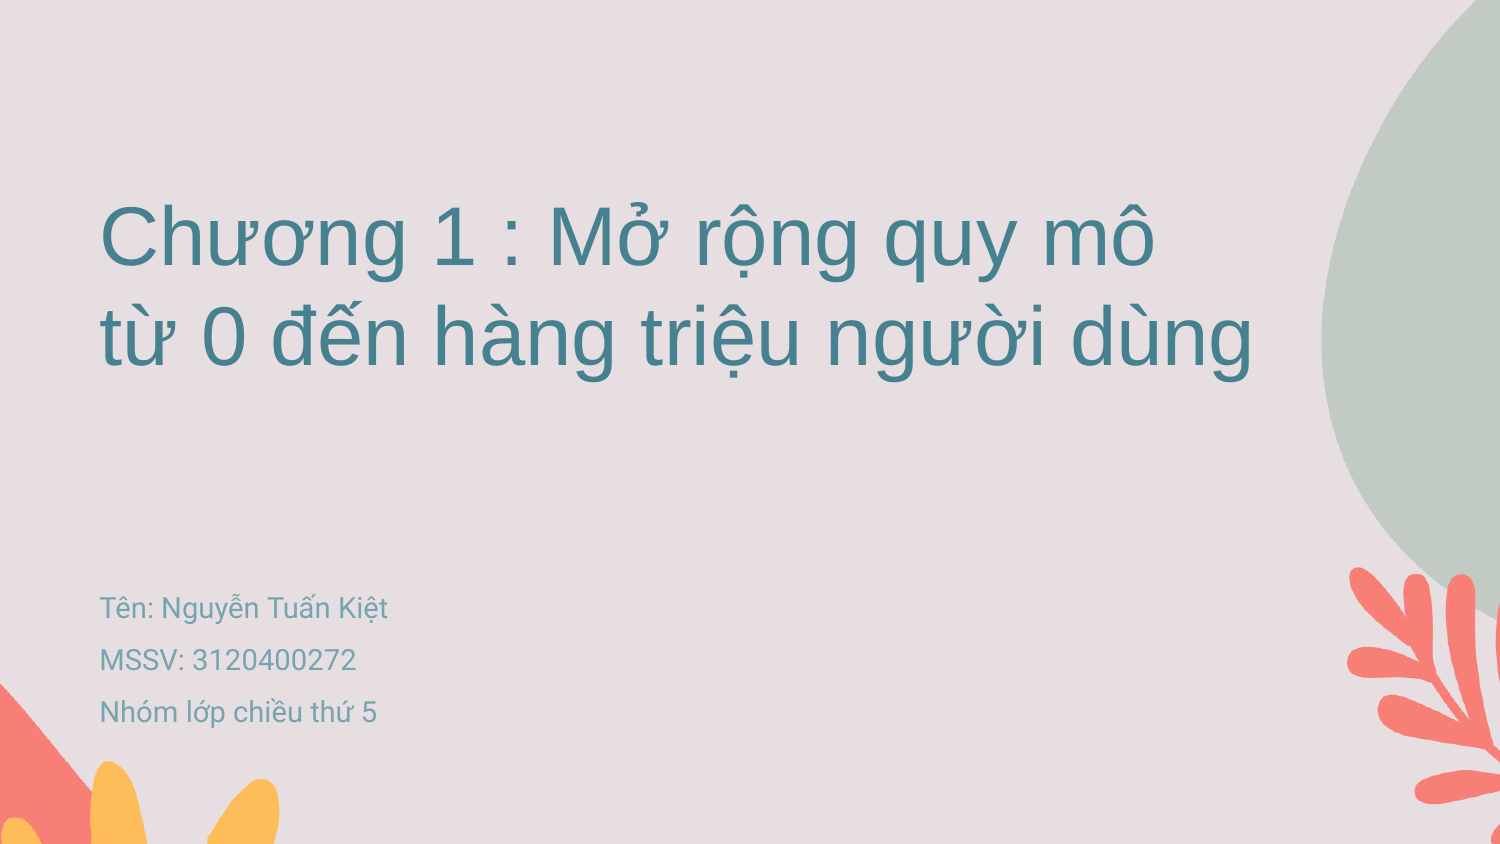

Chương 1 : Mở rộng quy mô
từ 0 đến hàng triệu người dùng
Tên: Nguyễn Tuấn Kiệt
MSSV: 3120400272
Nhóm lớp chiều thứ 5